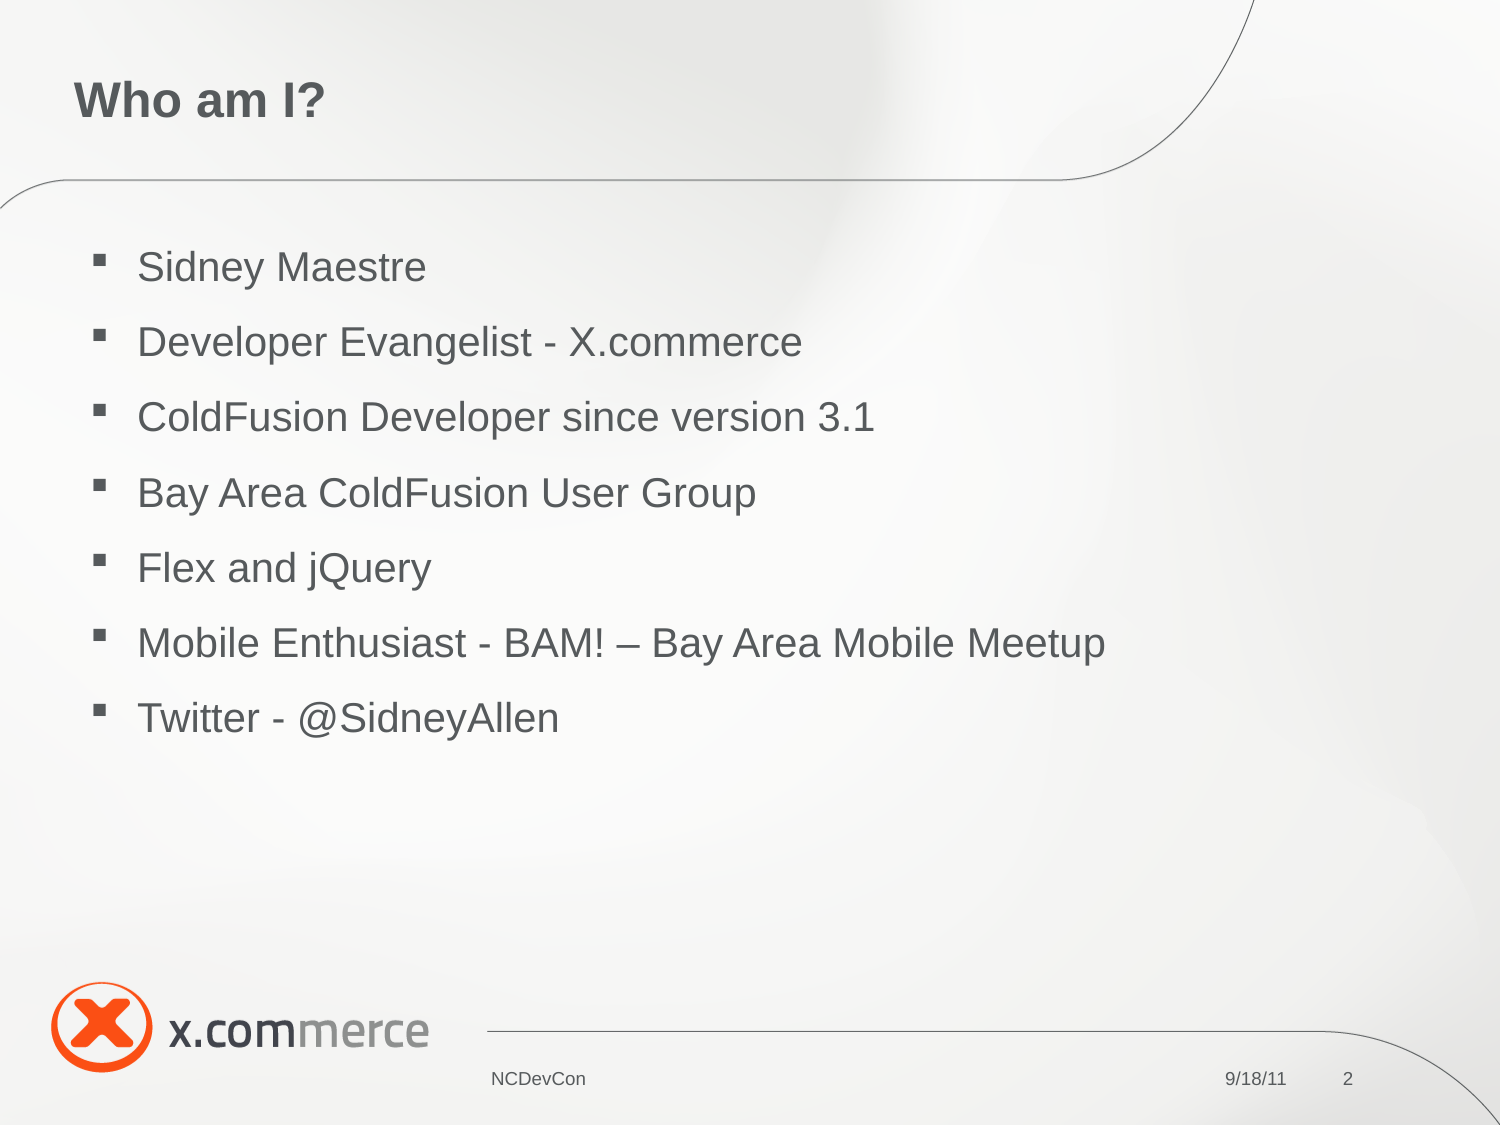

# Who am I?
Sidney Maestre
Developer Evangelist - X.commerce
ColdFusion Developer since version 3.1
Bay Area ColdFusion User Group
Flex and jQuery
Mobile Enthusiast - BAM! – Bay Area Mobile Meetup
Twitter - @SidneyAllen

NCDevCon
9/18/11
2